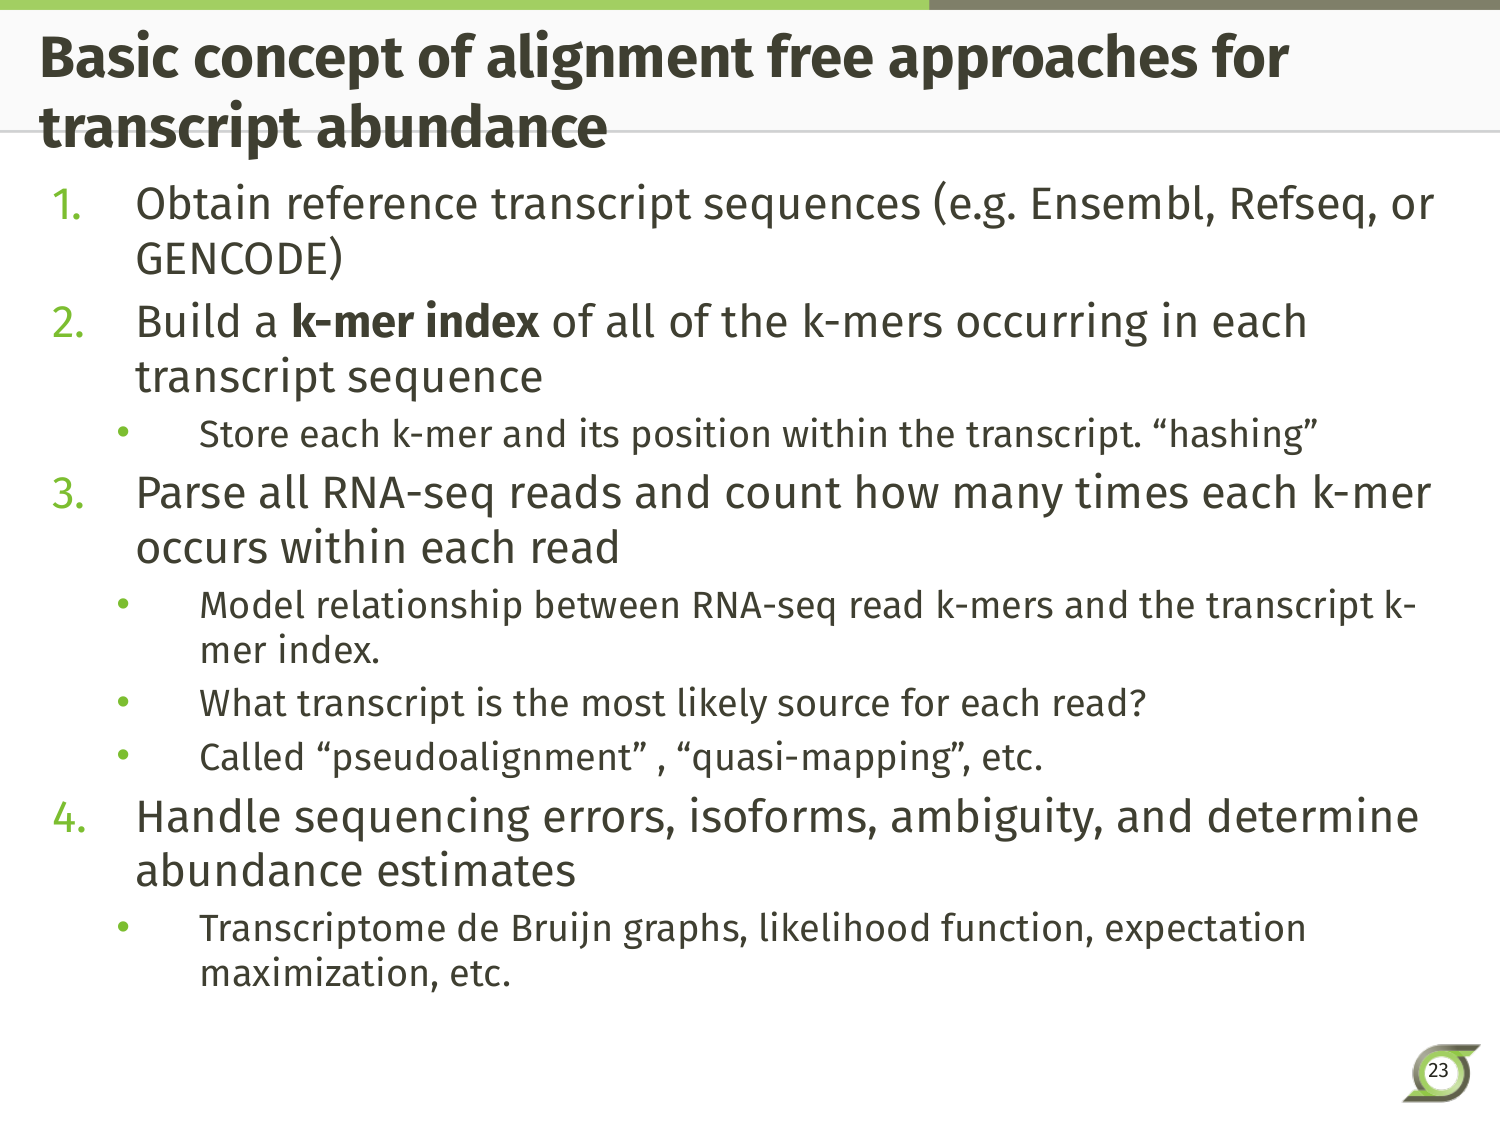

# Basic concept of alignment free approaches for transcript abundance
Obtain reference transcript sequences (e.g. Ensembl, Refseq, or GENCODE)
Build a k-mer index of all of the k-mers occurring in each  transcript sequence
Store each k-mer and its position within the transcript. “hashing”
Parse all RNA-seq reads and count how many times each k-mer occurs within each read
Model relationship between RNA-seq read k-mers and the transcript k-mer index.
What transcript is the most likely source for each read?
Called “pseudoalignment” , “quasi-mapping”, etc.
Handle sequencing errors, isoforms, ambiguity, and determine abundance estimates
Transcriptome de Bruijn graphs, likelihood function, expectation maximization, etc.